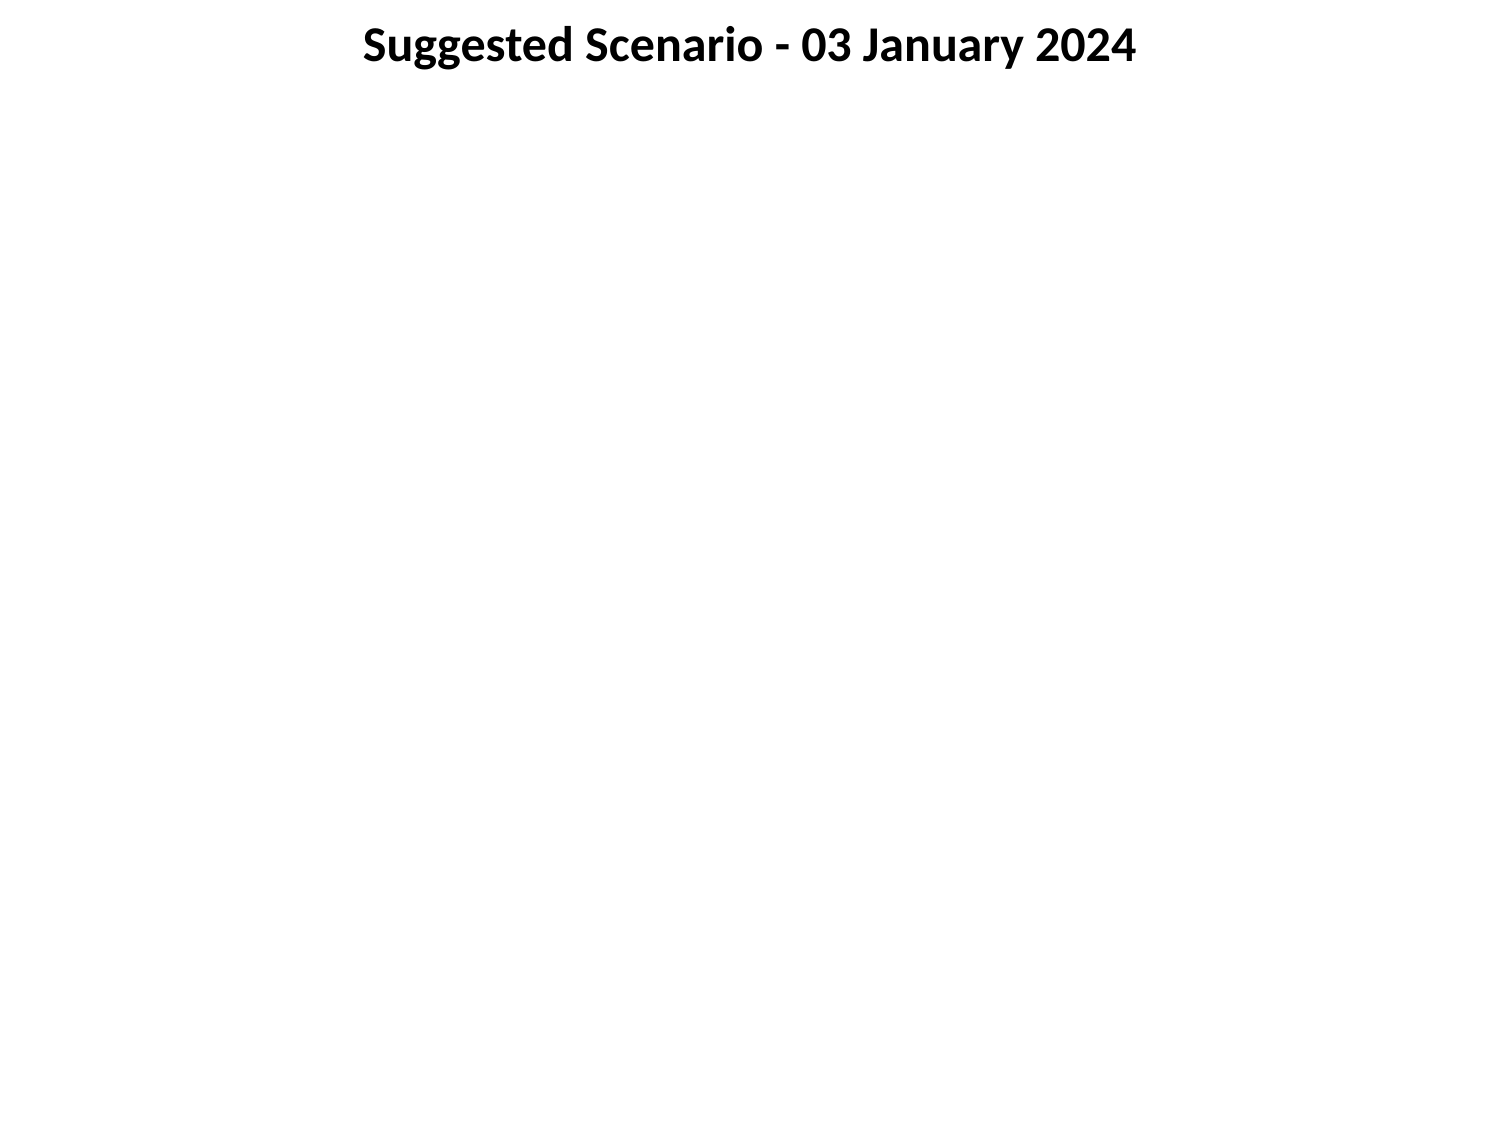

# Suggested Scenario - 03 January 2024